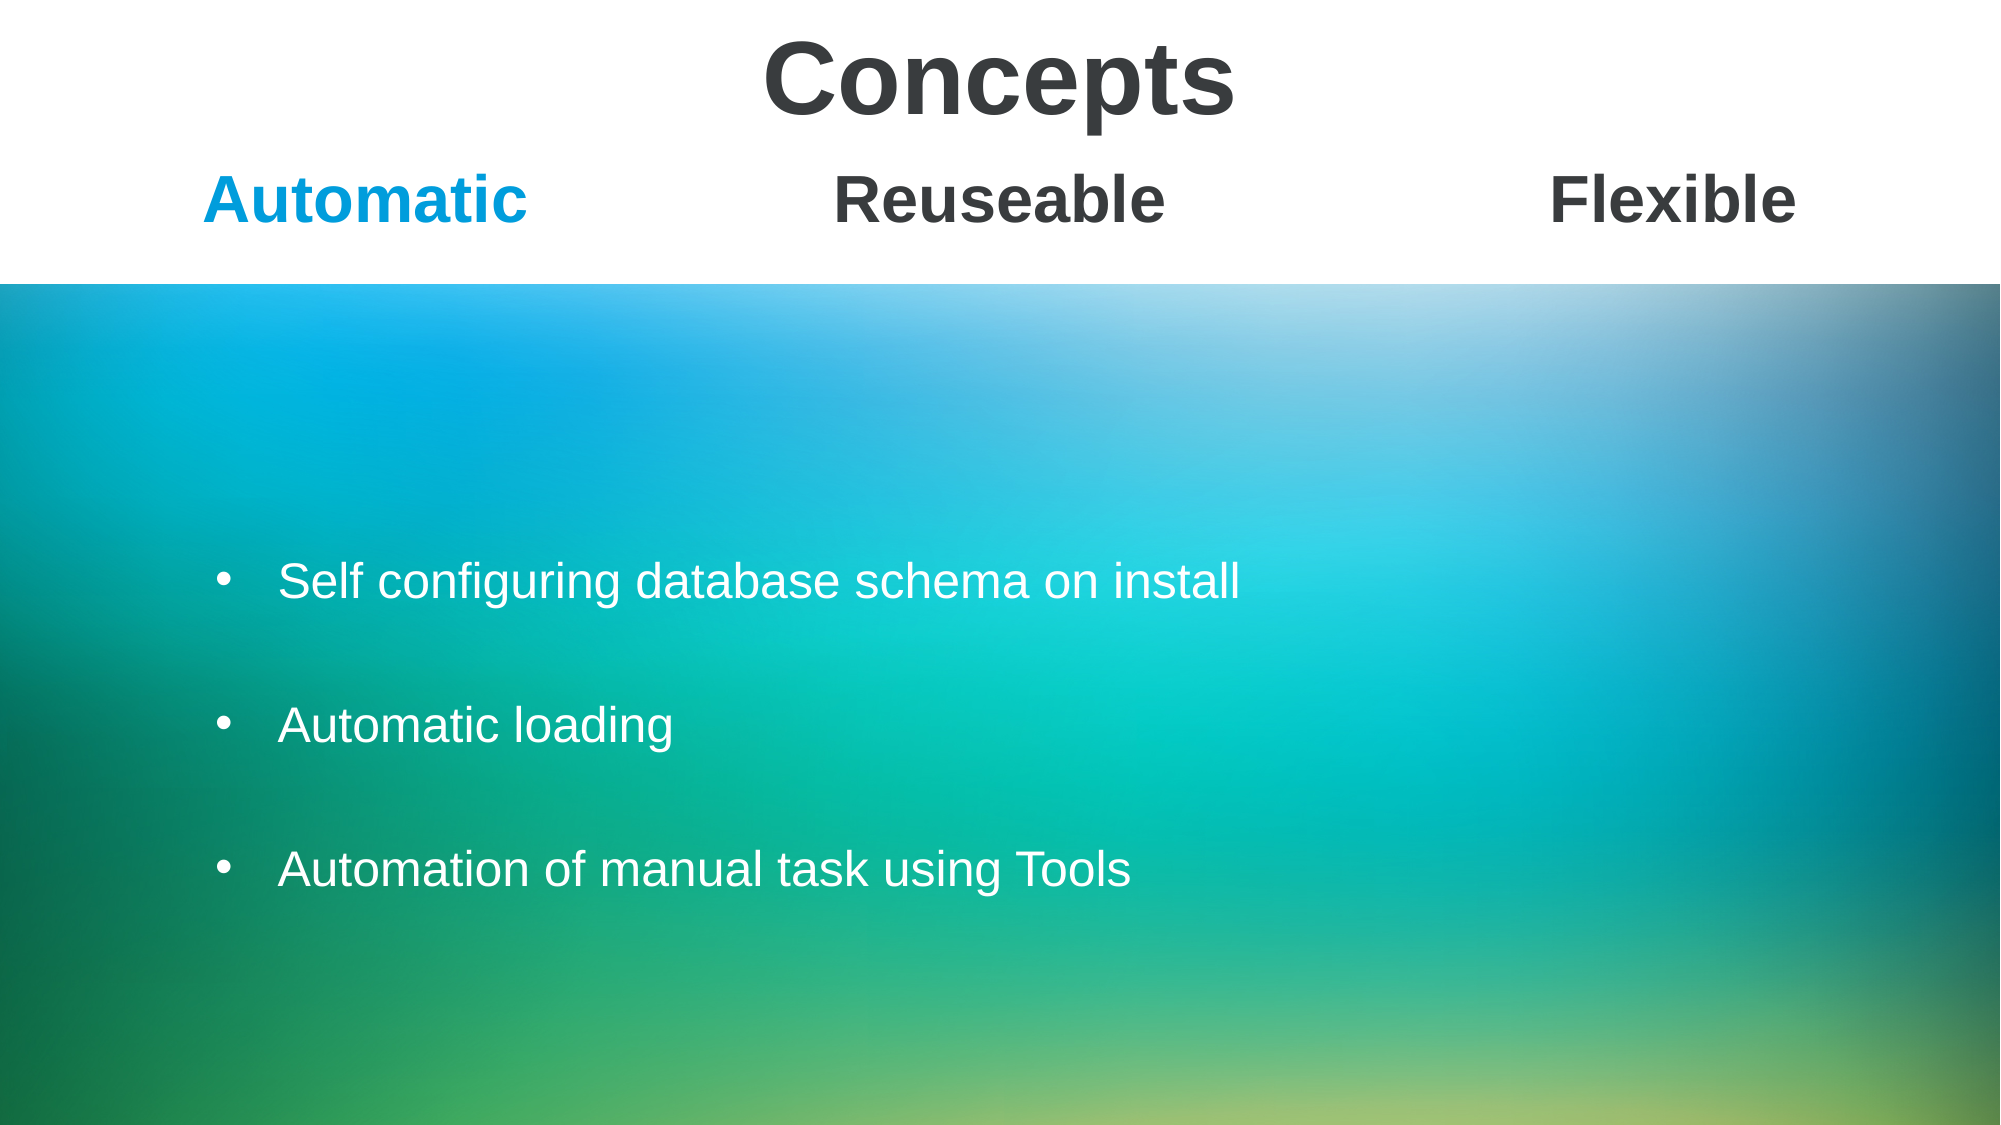

Concepts
# Reuseable
Flexible
Automatic
Self configuring database schema on install

Automatic loading

Automation of manual task using Tools